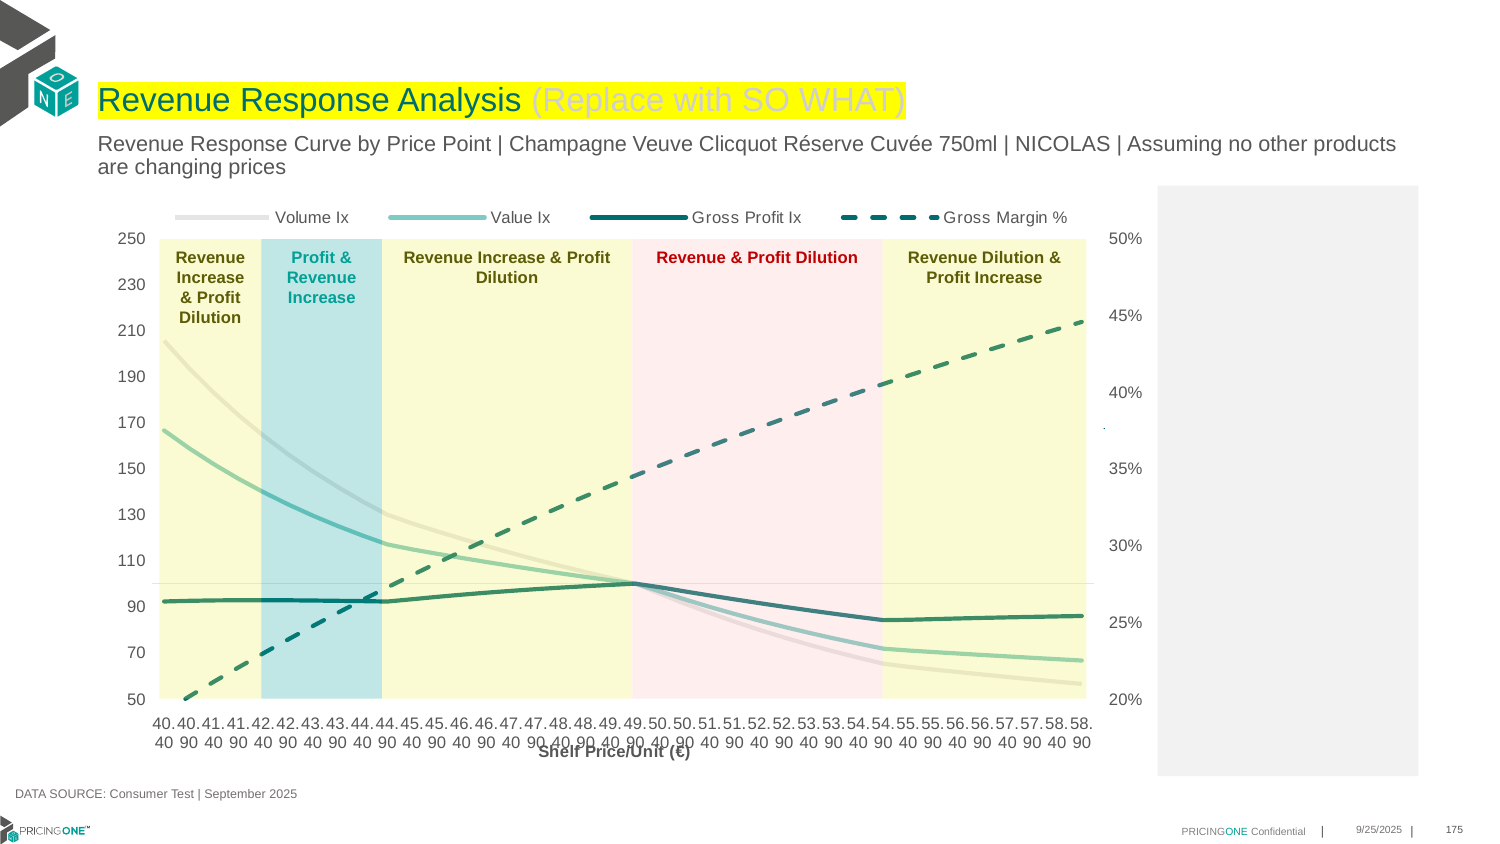

# Revenue Response Analysis (Replace with SO WHAT)

Revenue Response Curve by Price Point | Champagne Veuve Clicquot Réserve Cuvée 750ml | NICOLAS | Assuming no other products are changing prices

### Chart:

| Category | Volume Ix | Value Ix | Gross Profit Ix | Gross Margin % |
|---|---|---|---|---|
| 40.40 | 205.50001966046142 | 166.5281904226372 | 92.2514359334461 | 0.1915501937309615 |
| 40.90 | 193.66019264629205 | 158.88300947770452 | 92.55343685718218 | 0.20143344319635323 |
| 41.40 | 182.92473910459344 | 151.9151790153838 | 92.72844865634654 | 0.2110779668292474 |
| 41.90 | 173.17307331885556 | 145.5569832539955 | 92.80794214509608 | 0.22049231090049753 |
| 42.40 | 164.2947725737347 | 139.7444969393056 | 92.81513935186668 | 0.22968461855497277 |
| 42.90 | 156.19080570613676 | 134.4191227644862 | 92.76721706948258 | 0.23866265330374942 |
| 43.40 | 148.77366205679775 | 129.52826348198408 | 92.67703922295041 | 0.24743382089241575 |
| 43.90 | 141.9667413255716 | 125.02536213813478 | 92.55442982867874 | 0.25600518967496233 |
| 44.40 | 135.7033472115042 | 120.86955850863986 | 92.40706996918634 | 0.26438350961105495 |
| 44.90 | 129.92553267746968 | 117.02515360050295 | 92.2411142935417 | 0.2725752299940055 |
| 45.40 | 126.1633523521741 | 114.88850920262914 | 93.22946159873298 | 0.2805865160072873 |
| 45.90 | 122.74149180909559 | 112.98963863251717 | 94.2609206075368 | 0.2884232641989291 |
| 46.40 | 119.46365076345356 | 111.15734604740342 | 95.20865890013755 | 0.29609111695540613 |
| 46.90 | 116.3226702771087 | 109.38912699240268 | 96.07929508861463 | 0.3035954760496982 |
| 47.40 | 113.31182229285939 | 107.68260801203233 | 96.87898560890446 | 0.31094151533187436 |
| 47.90 | 110.42477327094744 | 106.03553263044994 | 97.61345506385459 | 0.31813419262486115 |
| 48.40 | 107.65555195634109 | 104.4457492098203 | 98.28802400935972 | 0.32517826088286866 |
| 48.90 | 104.99852087730062 | 102.91120057903291 | 98.90763464594484 | 0.33207827866525247 |
| 49.40 | 102.4483511306565 | 101.42991525061032 | 99.47687474168903 | 0.33883861997430853 |
| 49.90 | 100.0 | 100.0 | 100.0 | 0.34546348350162015 |
| 50.40 | 95.63402153975538 | 96.59188060535755 | 98.40785082886686 | 0.3519569013240247 |
| 50.90 | 91.32269040268724 | 93.1533185762308 | 96.62025186294909 | 0.3583227470870501 |
| 51.40 | 87.28321197569251 | 89.90874779015176 | 94.87806344992184 | 0.36456474371071673 |
| 51.90 | 83.49846059120989 | 86.84840417646345 | 93.18582798848429 | 0.3706864706499199 |
| 52.40 | 79.95148326604571 | 83.96204686868896 | 91.5462987104151 | 0.37669137073913833 |
| 52.90 | 76.62583816681241 | 81.23932102411312 | 89.96086209162733 | 0.38258275664897623 |
| 53.40 | 73.50582615189042 | 78.67002689119133 | 88.42989053320292 | 0.3883638169799783 |
| 53.90 | 70.5766415983398 | 76.24431594346022 | 86.953035893227 | 0.3940376220172699 |
| 54.40 | 67.82446146994195 | 73.95282915467111 | 85.52947138618757 | 0.39960712916784635 |
| 54.90 | 65.23648273450152 | 71.78678431017414 | 84.158082350842 | 0.40507518810074394 |
| 55.40 | 63.917882628056034 | 70.97177008414758 | 84.31094163413218 | 0.41044454560886 |
| 55.90 | 62.763119716362546 | 70.31349327421384 | 84.6081715431813 | 0.4157178502098541 |
| 56.40 | 61.640911607622826 | 69.66919863973646 | 84.88324443577633 | 0.42089765650231986 |
| 56.90 | 60.54983654536515 | 69.03822350005284 | 85.13699395010478 | 0.425986429292282 |
| 57.40 | 59.48856392130646 | 68.41995451839848 | 85.37021957825841 | 0.4309865475040216 |
| 57.90 | 58.45585105986196 | 67.81382838875561 | 85.58369517711502 | 0.4359003078882701 |
| 58.40 | 57.45053877762179 | 67.2193309108991 | 85.77817509056327 | 0.44072992853991166 |
| 58.90 | 56.47154611324269 | 66.63599483453802 | 85.95439823625698 | 0.44547755223651686 |
Revenue Increase & Profit Dilution
Profit & Revenue Increase
Revenue Increase & Profit Dilution
Revenue & Profit Dilution
Revenue Dilution & Profit Increase

DATA SOURCE: Consumer Test | September 2025

9/25/2025
175